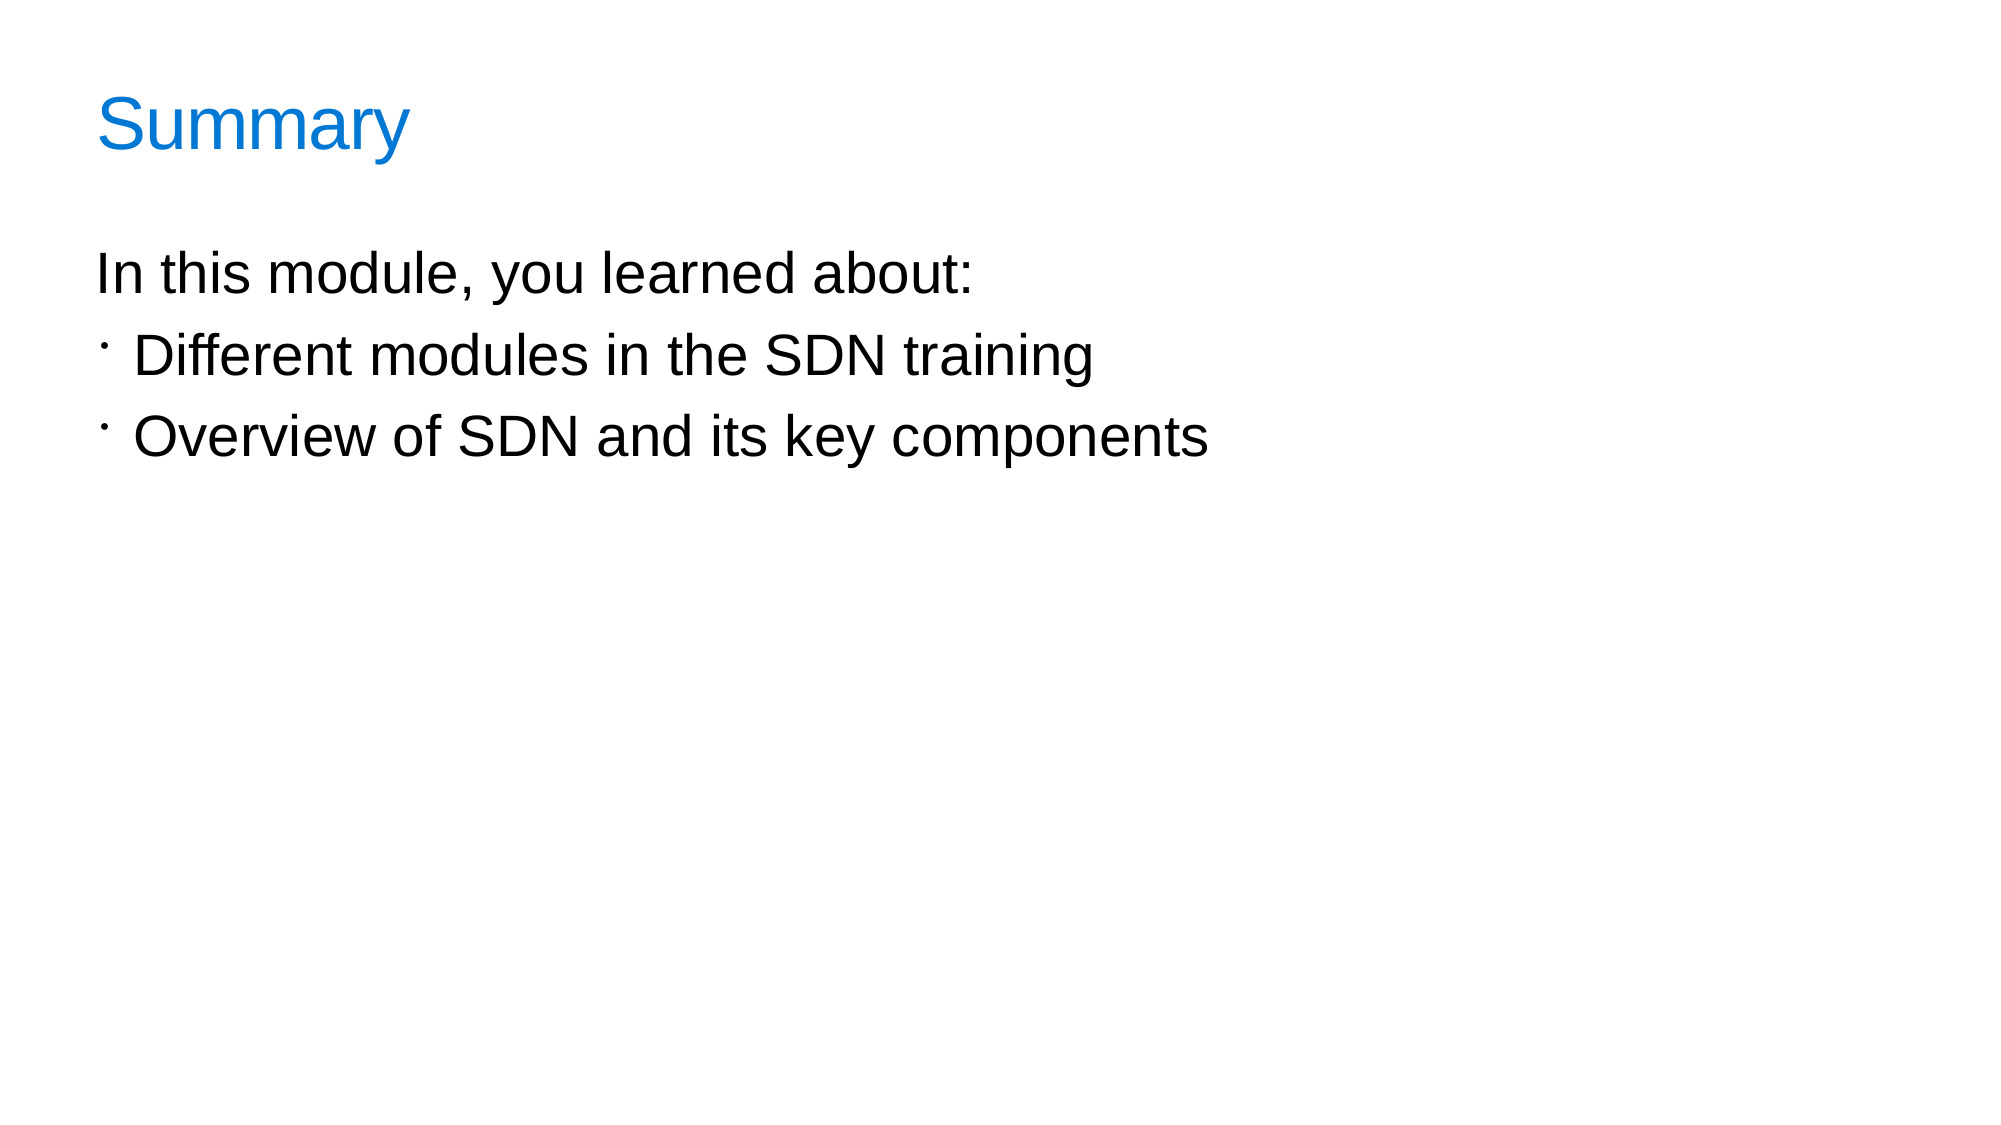

# Summary
In this module, you learned about:
Different modules in the SDN training
Overview of SDN and its key components